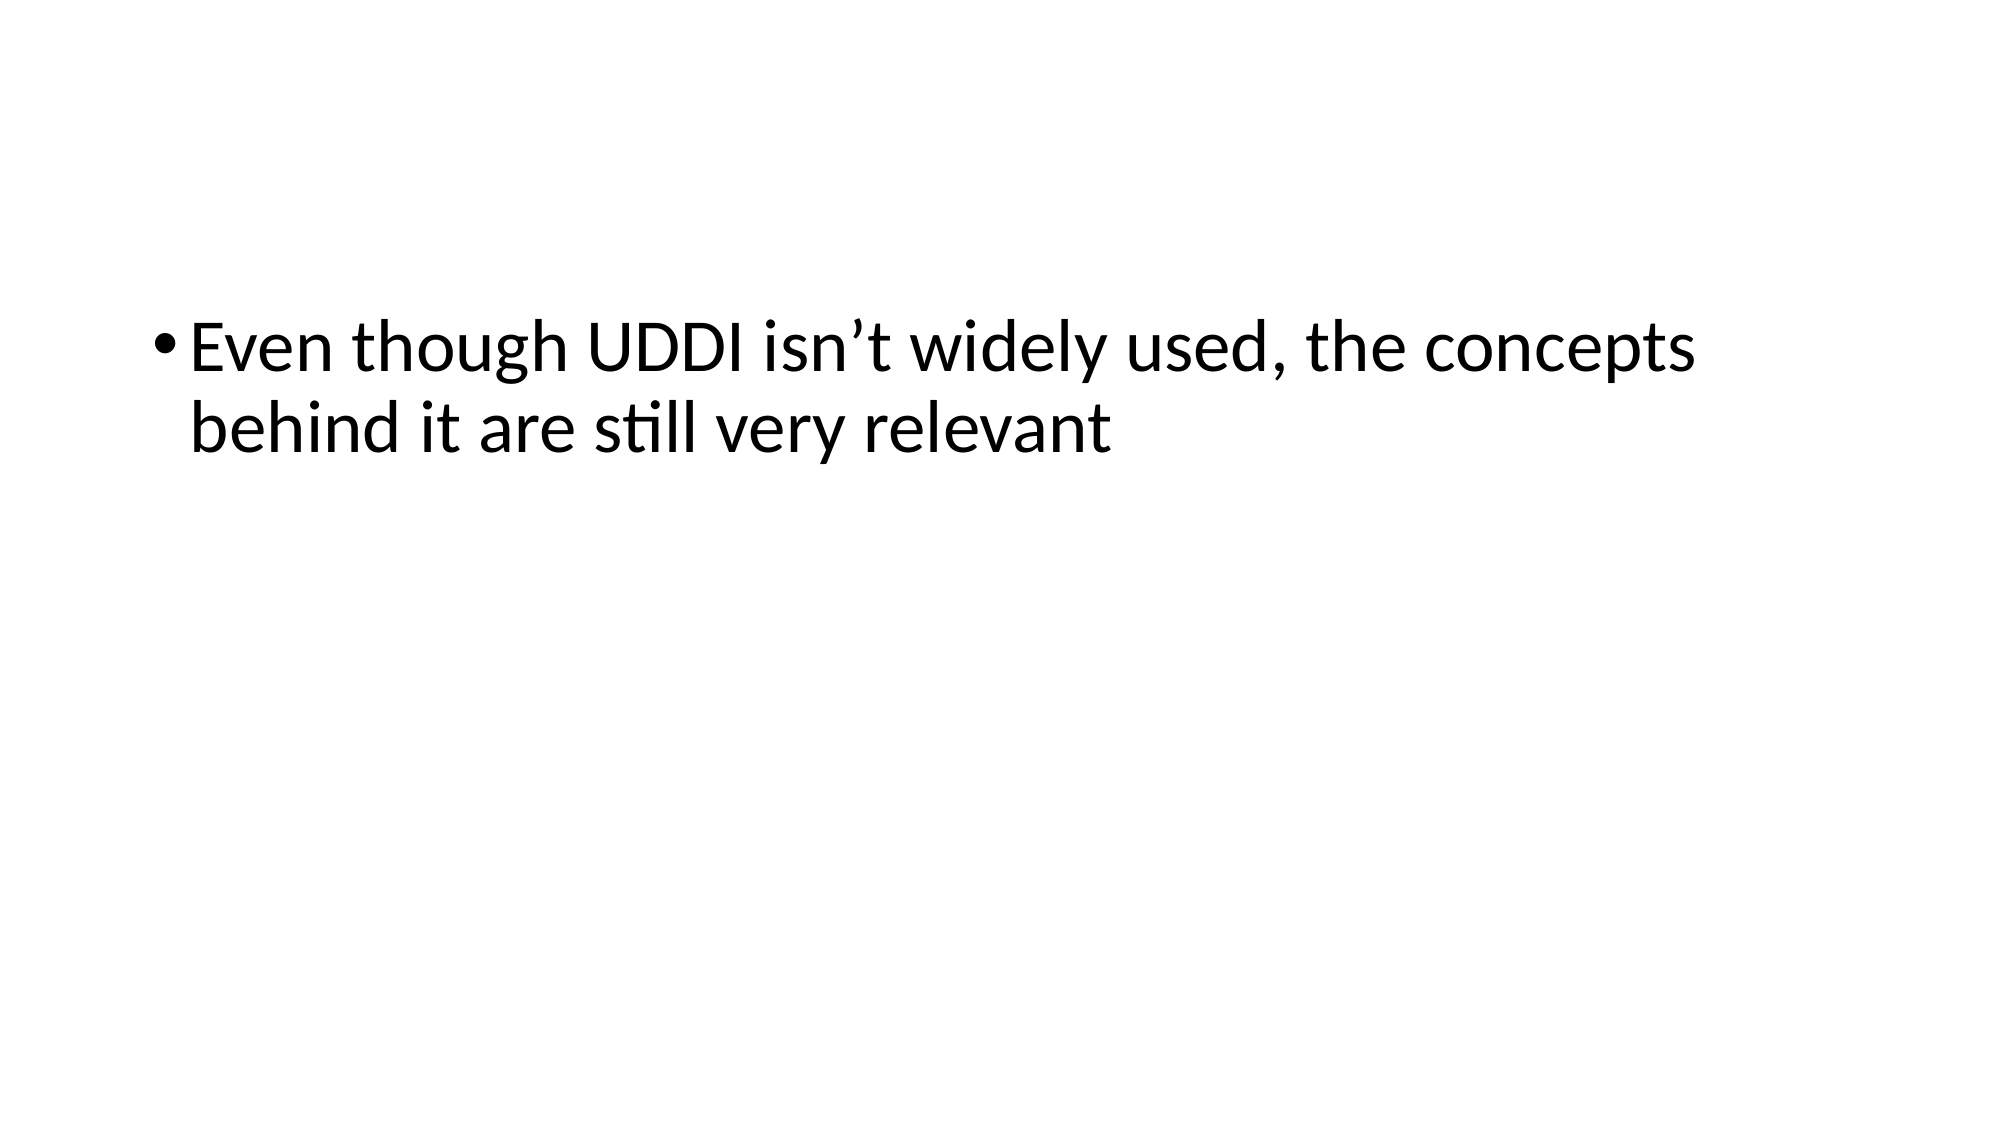

Even though UDDI isn’t widely used, the concepts behind it are still very relevant